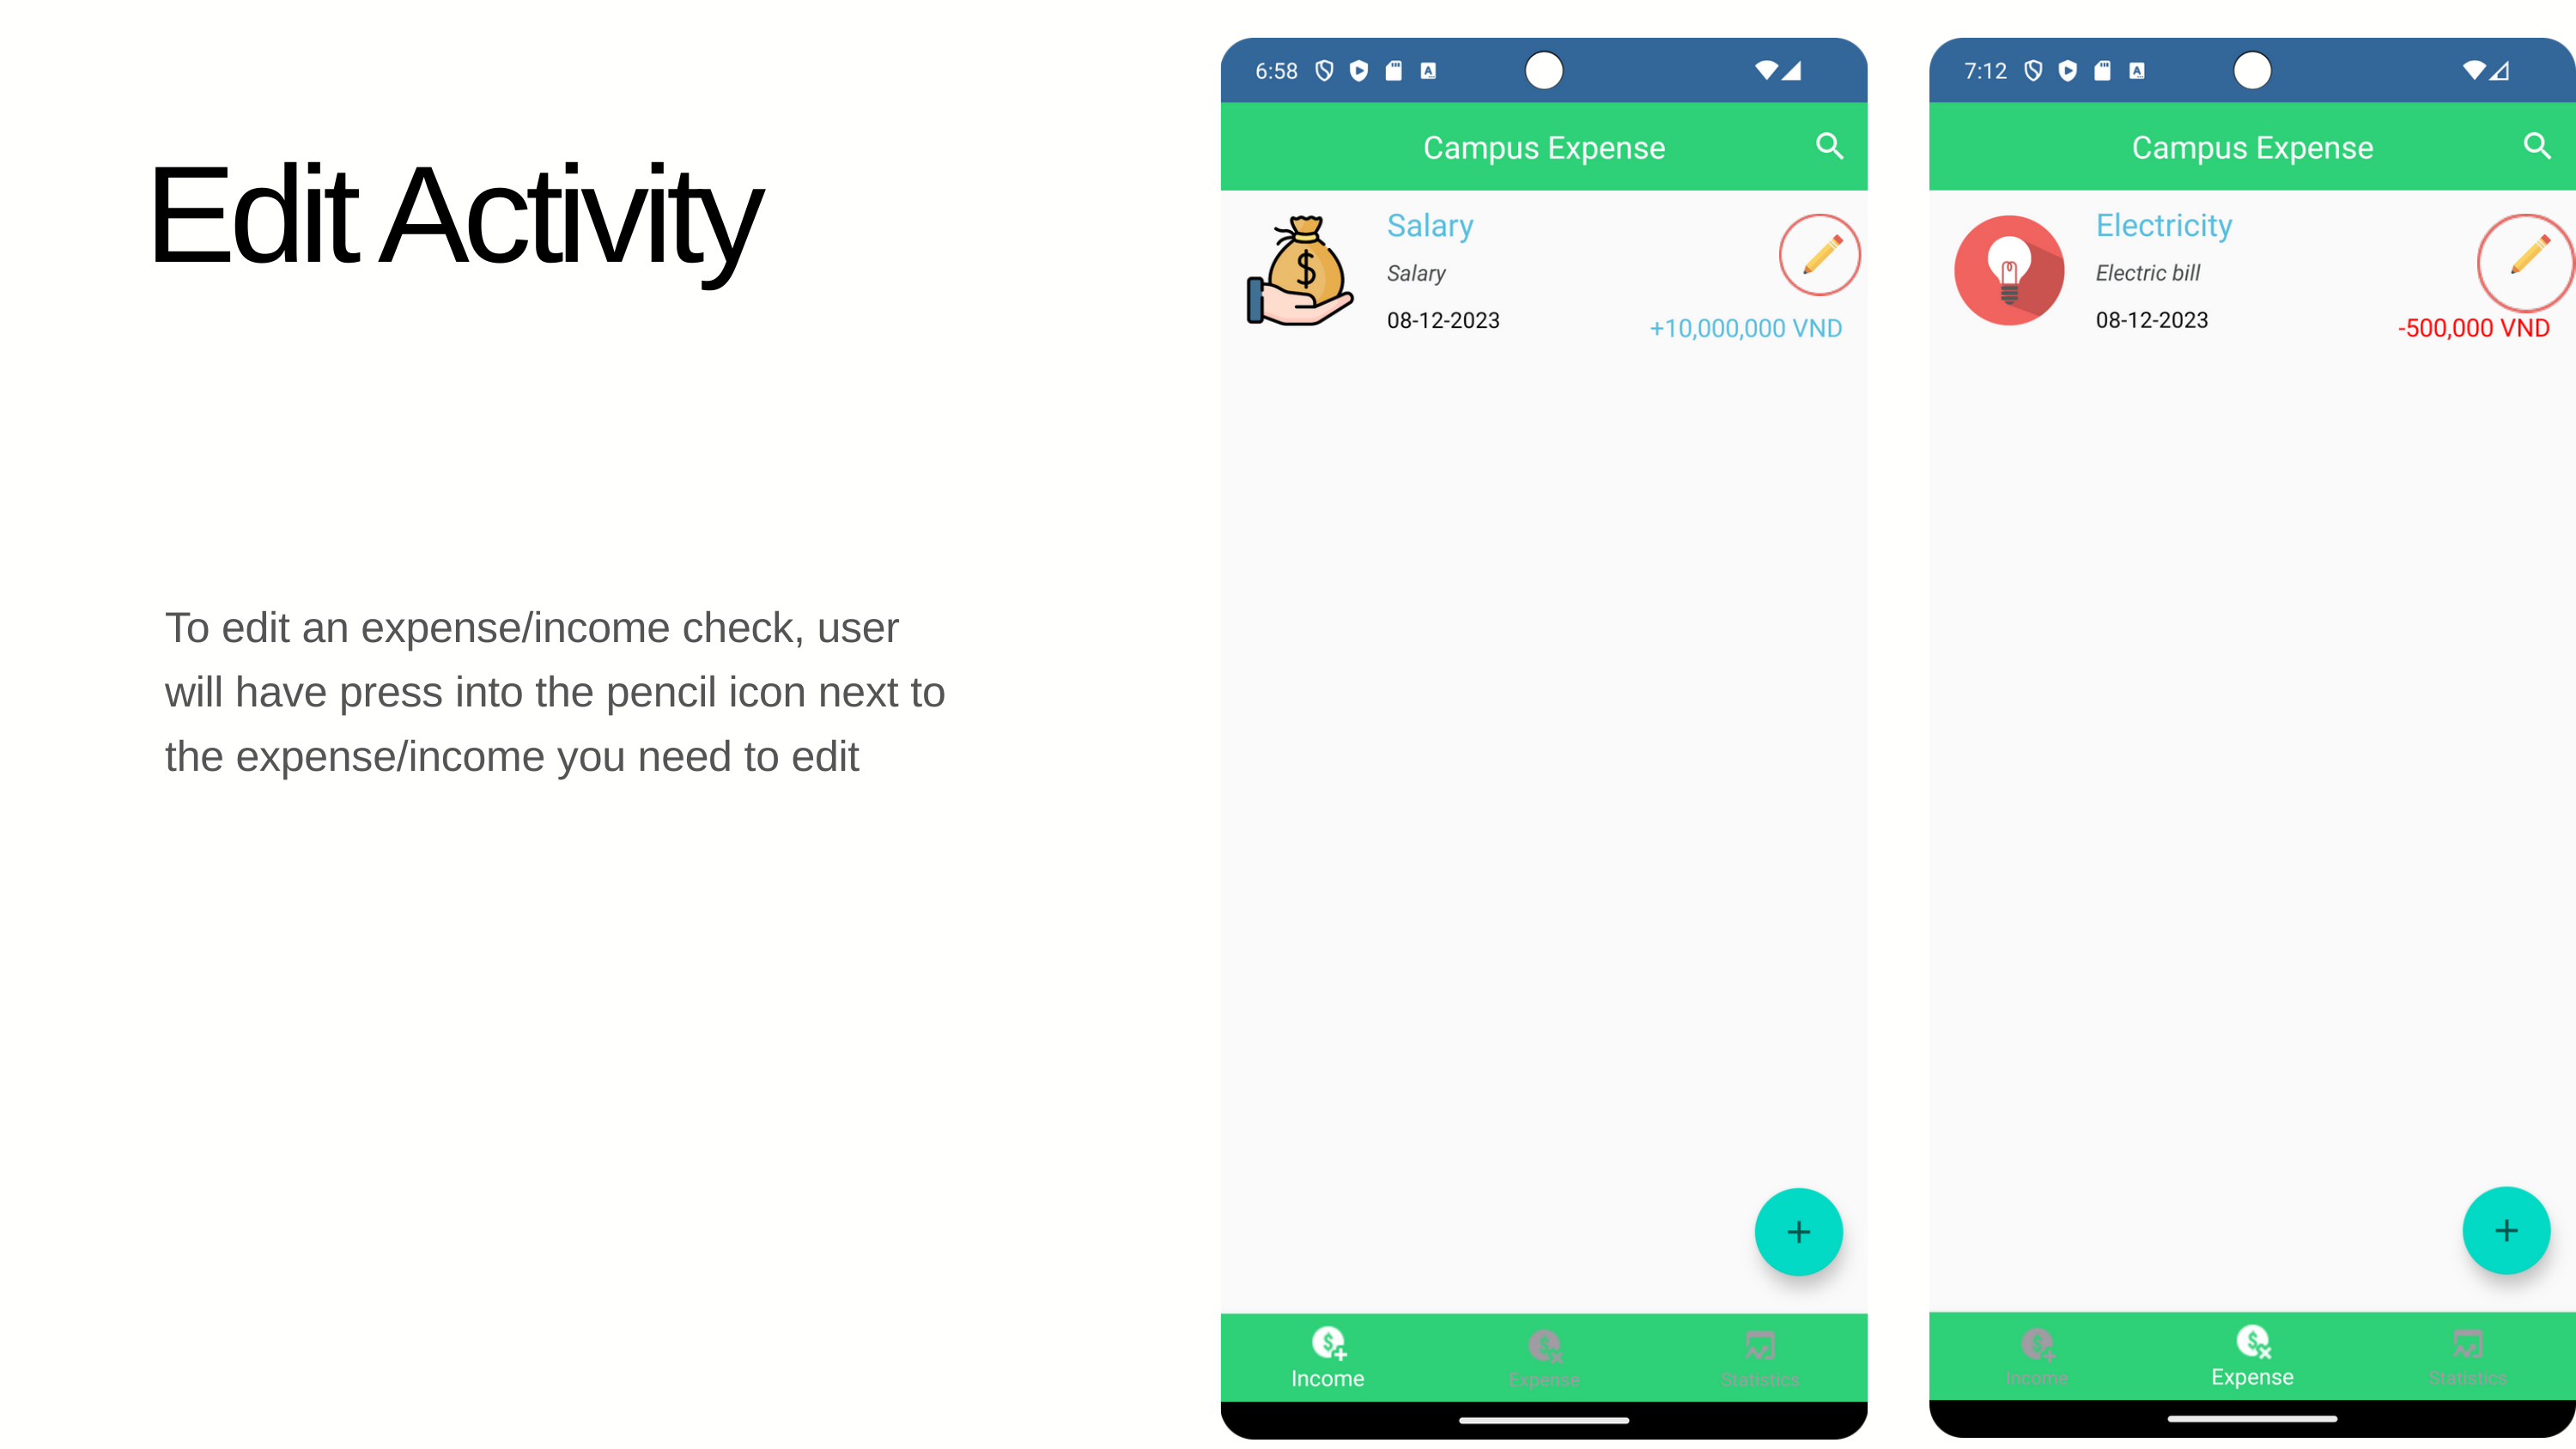

Edit Activity

To edit an expense/income check, user will have press into the pencil icon next to the expense/income you need to edit